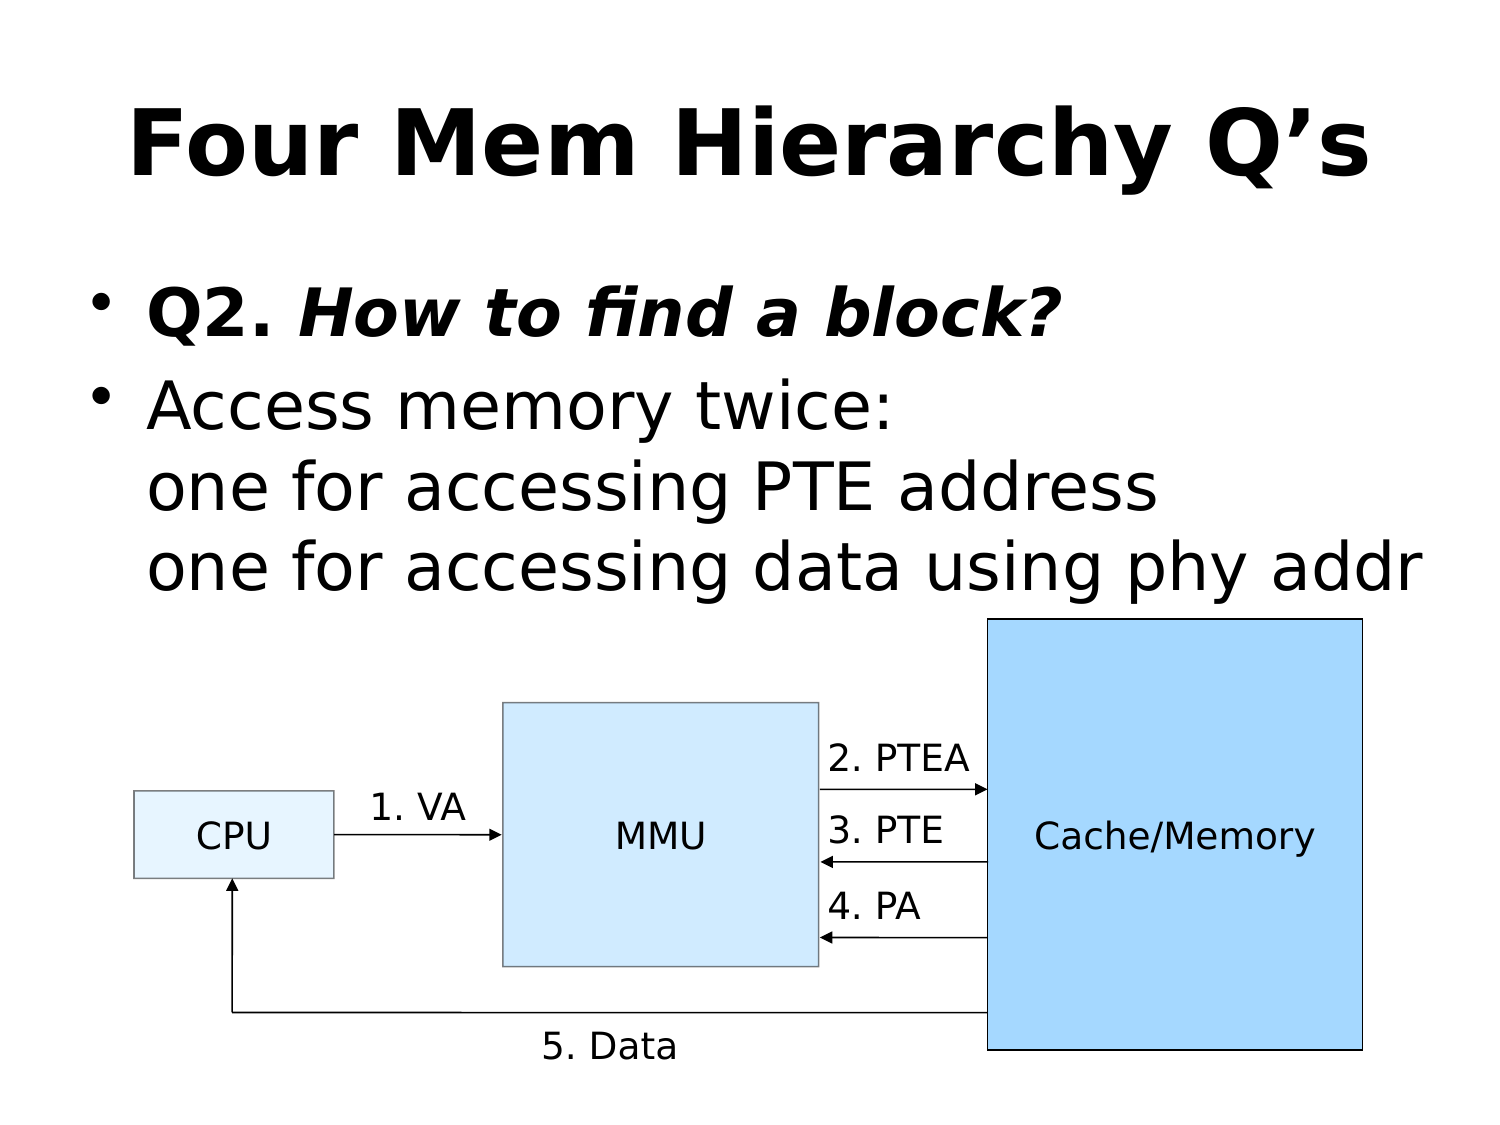

# Four Mem Hierarchy Q’s
Q2. How to find a block?
Access memory twice:                       one for accessing PTE address            one for accessing data using phy addr
Cache/Memory
MMU
2. PTEA
1. VA

CPU
3. PTE

4. PA

5. Data